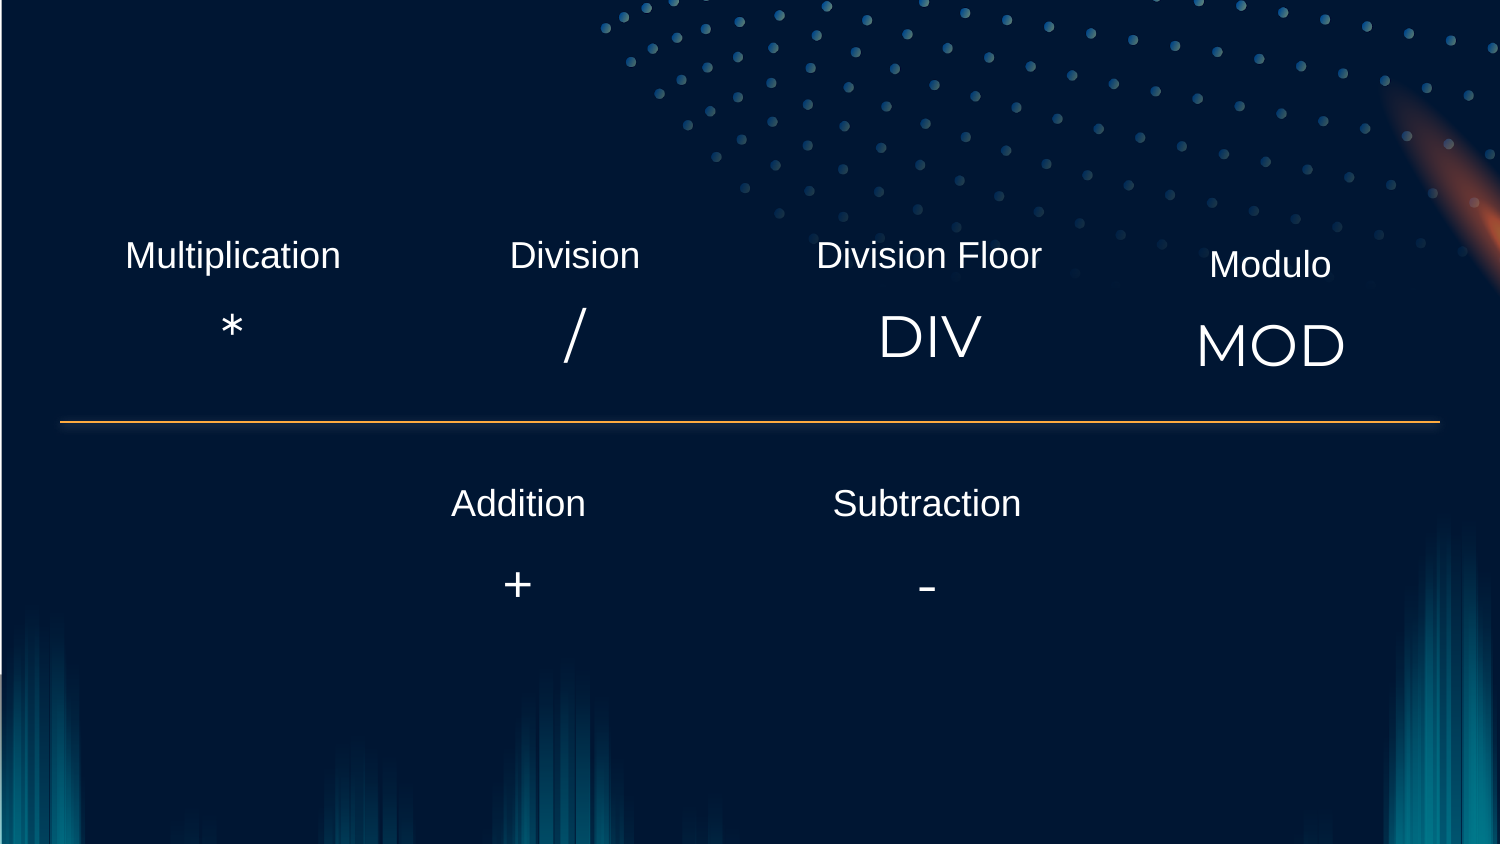

Multiplication
# Division
Division Floor
Modulo
*
/
DIV
MOD
Addition
Subtraction
+
-